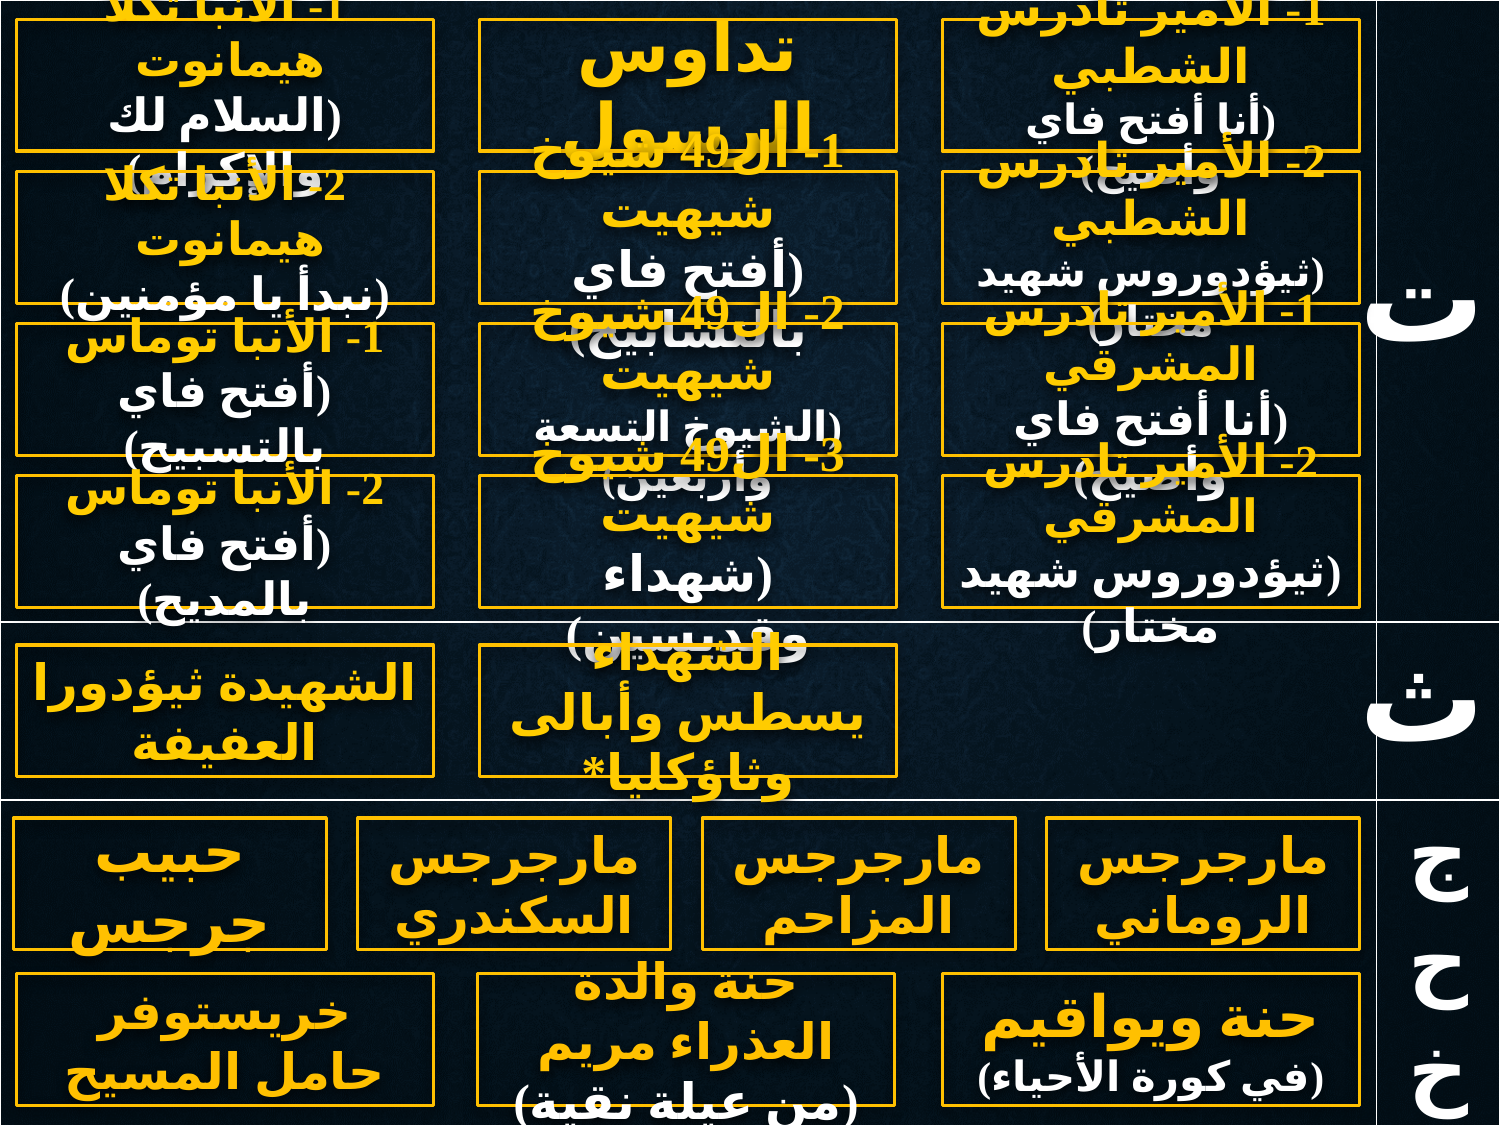

|  | ت |
| --- | --- |
|  | ث |
|  | ج ح خ |
#
1- الأنبا تكلا هيمانوت
(السلام لك والإكرام)
تداوس الرسول
1- الأمير تادرس الشطبي
(أنا أفتح فاي وأصيح)
2- الأنبا تكلا هيمانوت
(نبدأ يا مؤمنين)
1- ال49 شيوخ شيهيت
(أفتح فاي بالتسابيح)
2- الأمير تادرس الشطبي
(ثيؤدوروس شهيد مختار)
1- الأنبا توماس
(أفتح فاي بالتسبيح)
2- ال49 شيوخ شيهيت
(الشيوخ التسعة وأربعين)
1- الأمير تادرس المشرقي
(أنا أفتح فاي وأصيح)
2- الأنبا توماس
(أفتح فاي بالمديح)
3- ال49 شيوخ شيهيت
(شهداء وقديسين)
2- الأمير تادرس المشرقي
(ثيؤدوروس شهيد مختار)
الشهيدة ثيؤدورا العفيفة
الشهداء يسطس وأبالى وثاؤكليا*
حبيب جرجس
مارجرجس السكندري
مارجرجس المزاحم
مارجرجس الروماني
خريستوفر حامل المسيح
حنة والدة العذراء مريم
(من عيلة نقية)
حنة ويواقيم
(في كورة الأحياء)